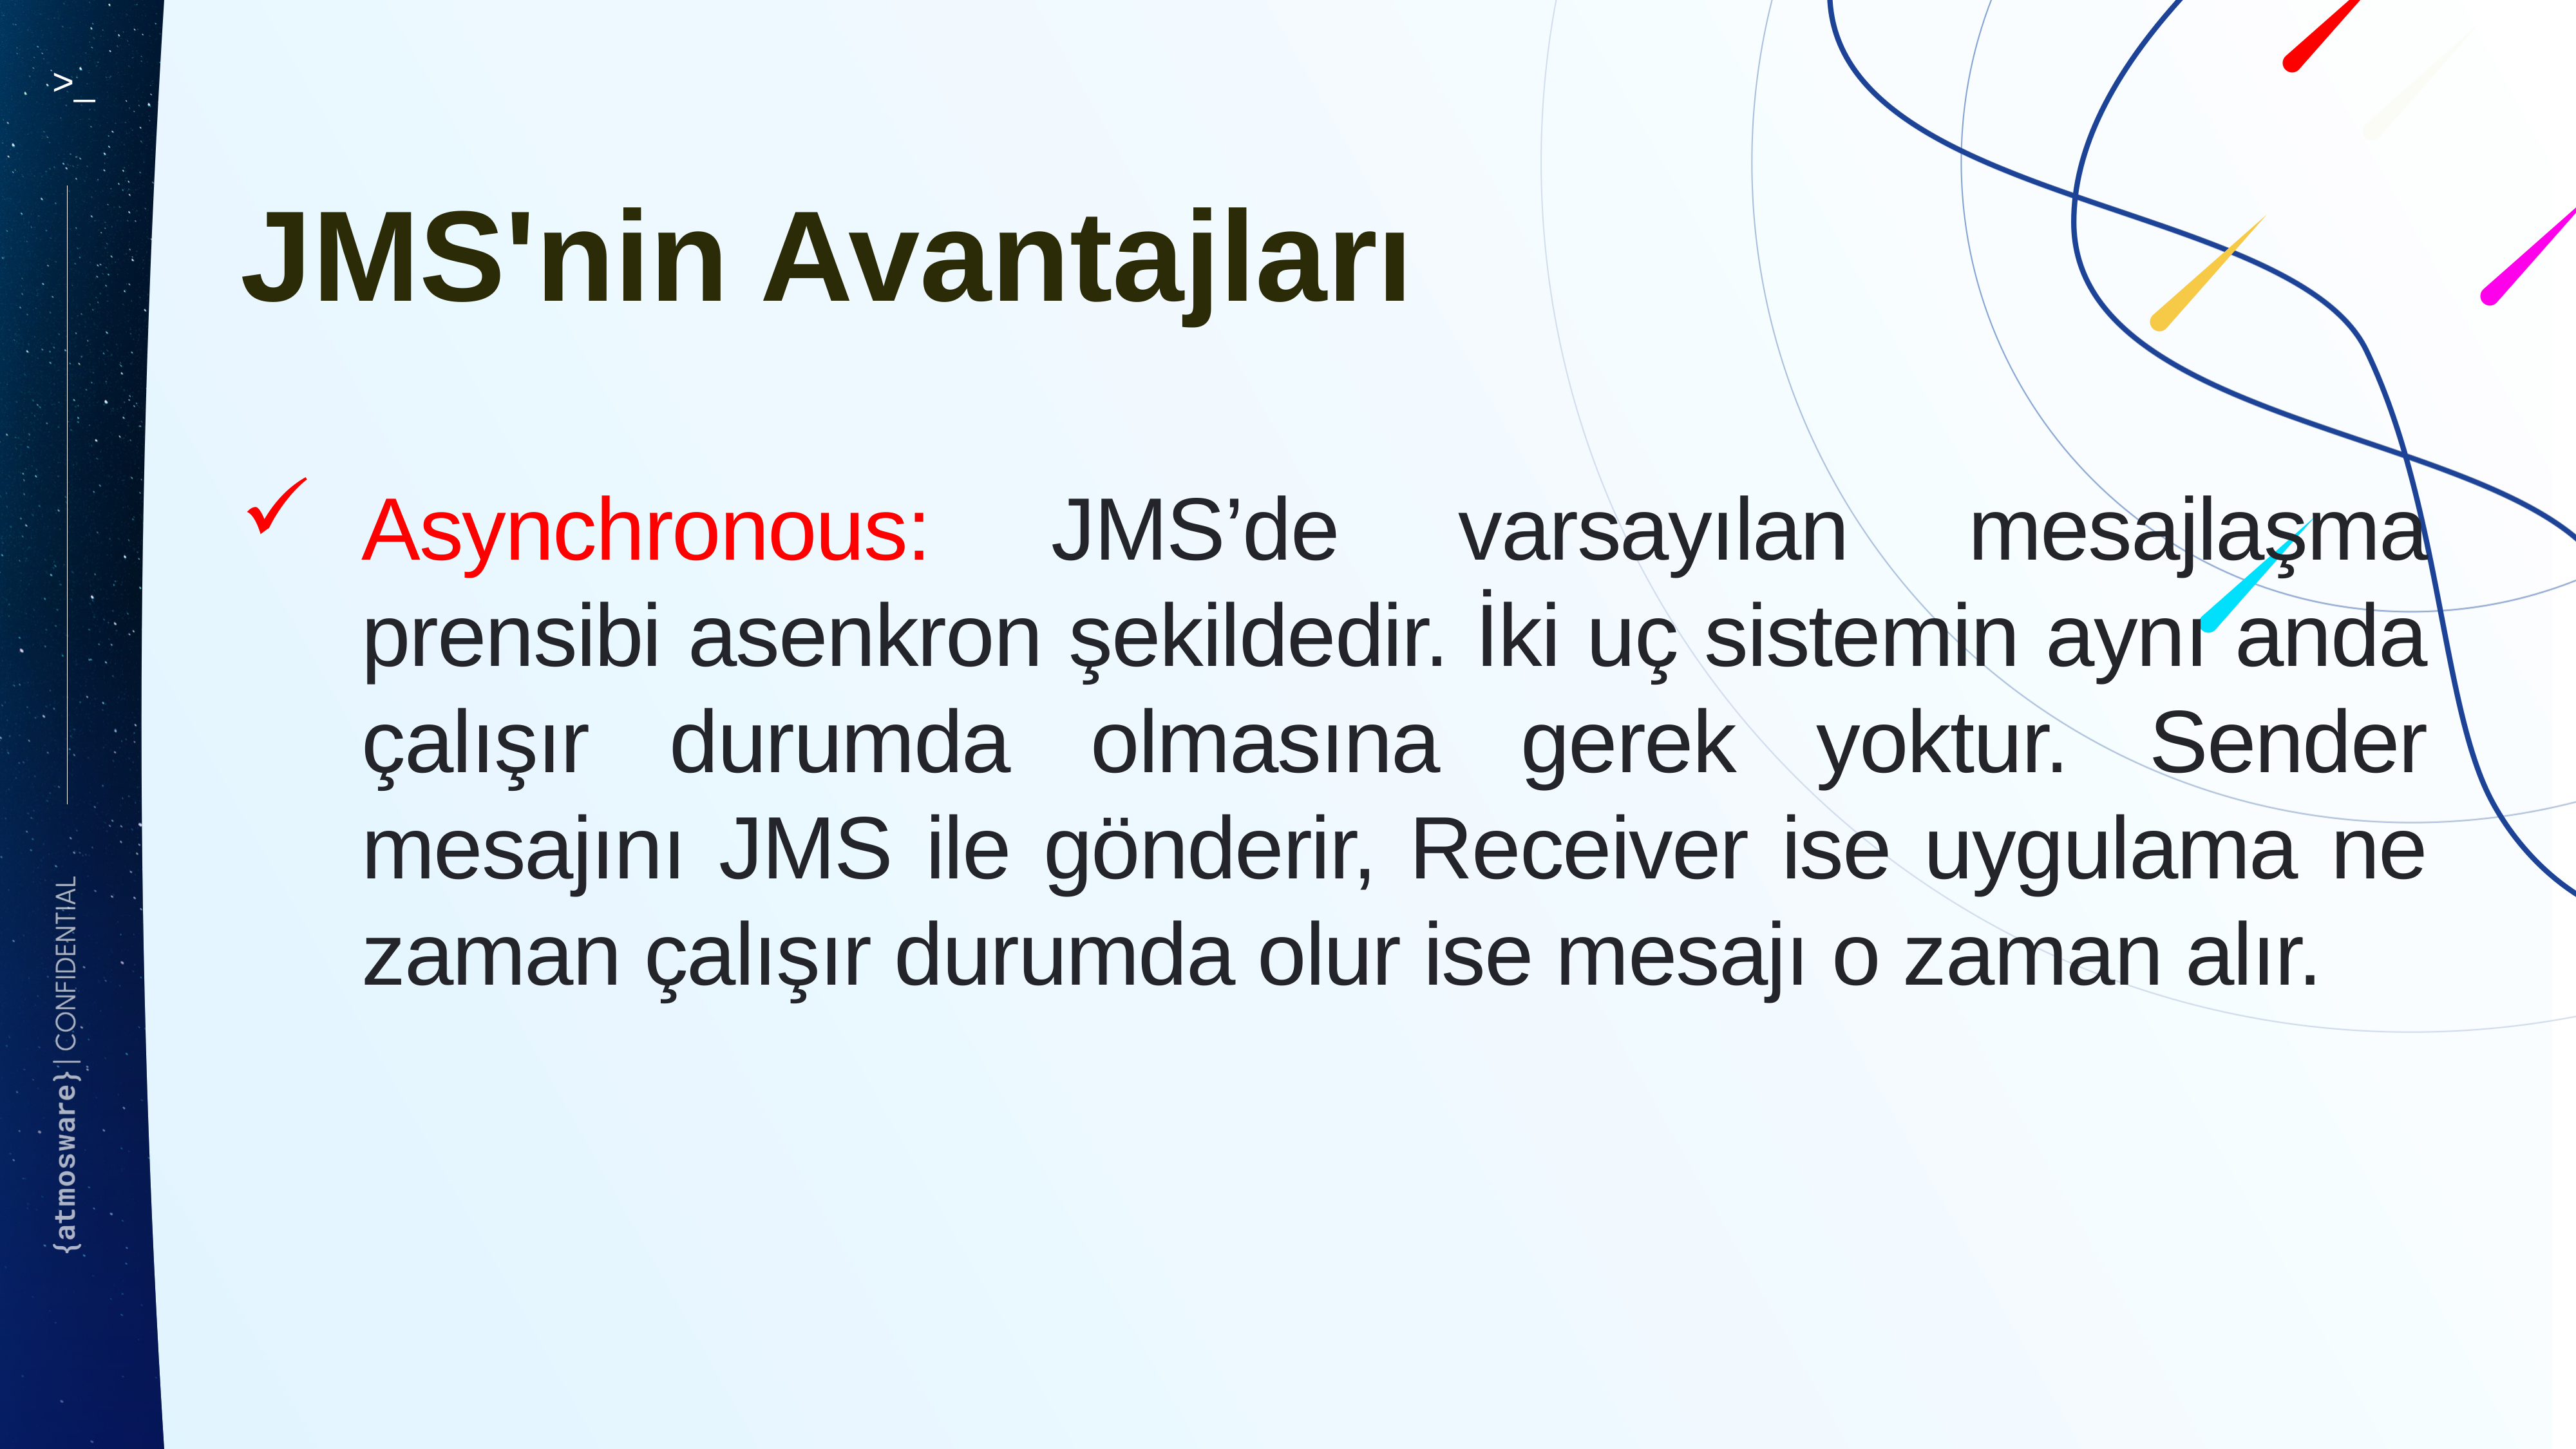

JMS'nin Avantajları

Asynchronous: JMS’de varsayılan mesajlaşma prensibi asenkron şekildedir. İki uç sistemin aynı anda çalışır durumda olmasına gerek yoktur. Sender mesajını JMS ile gönderir, Receiver ise uygulama ne zaman çalışır durumda olur ise mesajı o zaman alır.